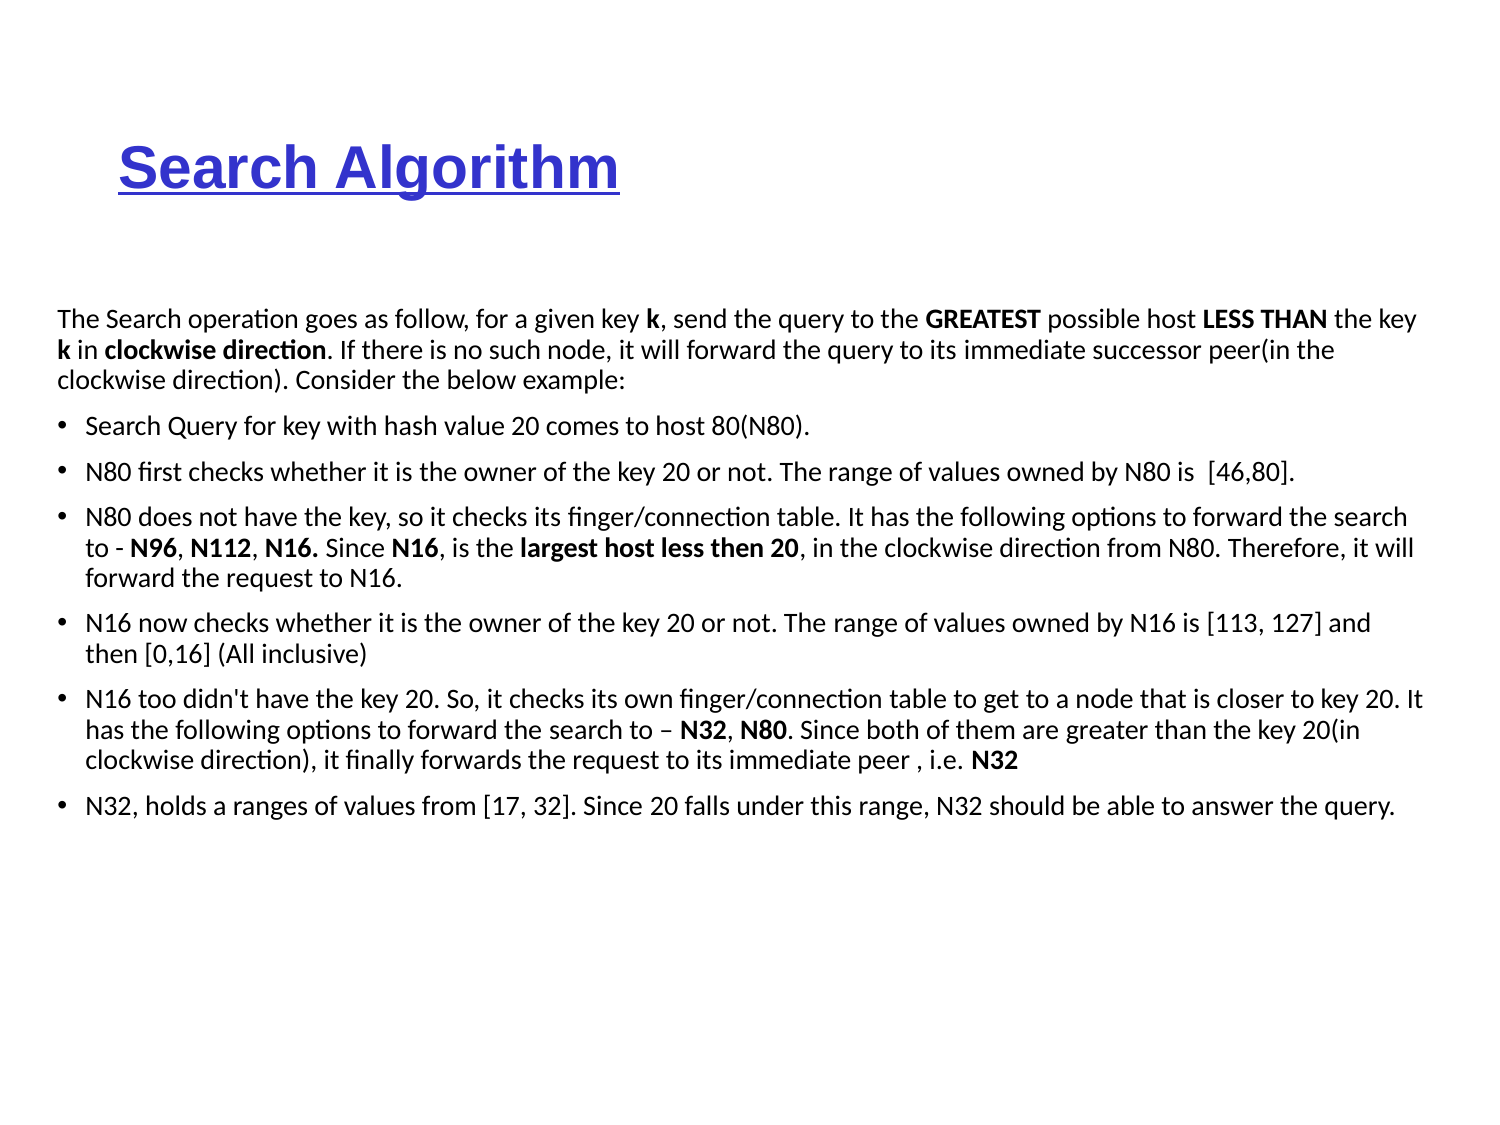

# Search Algorithm
The Search operation goes as follow, for a given key k, send the query to the GREATEST possible host LESS THAN the key k in clockwise direction. If there is no such node, it will forward the query to its immediate successor peer(in the clockwise direction). Consider the below example:
Search Query for key with hash value 20 comes to host 80(N80).
N80 first checks whether it is the owner of the key 20 or not. The range of values owned by N80 is  [46,80].
N80 does not have the key, so it checks its finger/connection table. It has the following options to forward the search to - N96, N112, N16. Since N16, is the largest host less then 20, in the clockwise direction from N80. Therefore, it will forward the request to N16.
N16 now checks whether it is the owner of the key 20 or not. The range of values owned by N16 is [113, 127] and then [0,16] (All inclusive)
N16 too didn't have the key 20. So, it checks its own finger/connection table to get to a node that is closer to key 20. It has the following options to forward the search to – N32, N80. Since both of them are greater than the key 20(in clockwise direction), it finally forwards the request to its immediate peer , i.e. N32
N32, holds a ranges of values from [17, 32]. Since 20 falls under this range, N32 should be able to answer the query.